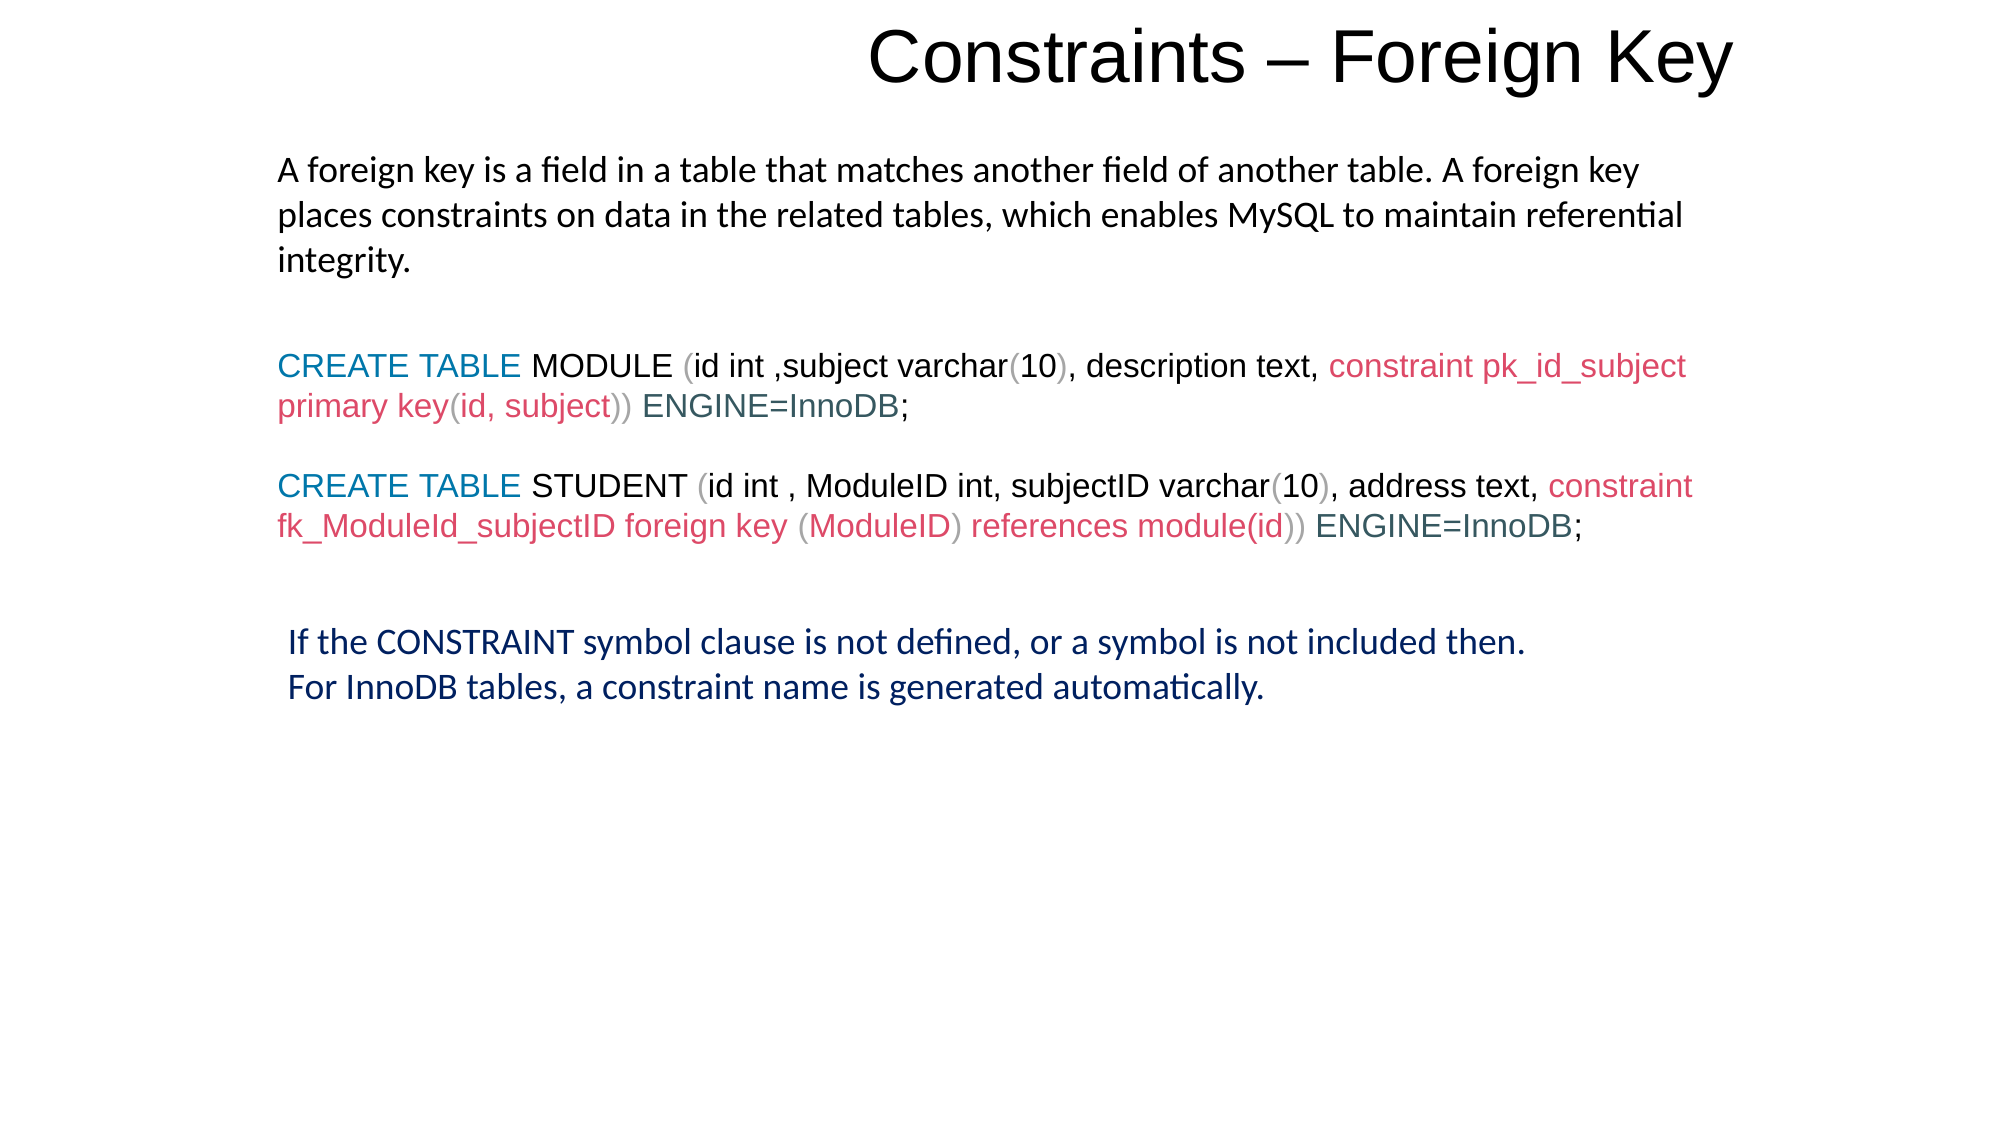

Constraints – Foreign Key
A foreign key is a field in a table that matches another field of another table. A foreign key places constraints on data in the related tables, which enables MySQL to maintain referential integrity.
CREATE TABLE MODULE (id int ,subject varchar(10), description text, constraint pk_id_subject primary key(id, subject)) ENGINE=InnoDB;

CREATE TABLE STUDENT (id int , ModuleID int, subjectID varchar(10), address text, constraint fk_ModuleId_subjectID foreign key (ModuleID) references module(id)) ENGINE=InnoDB;
If the CONSTRAINT symbol clause is not defined, or a symbol is not included then.
For InnoDB tables, a constraint name is generated automatically.